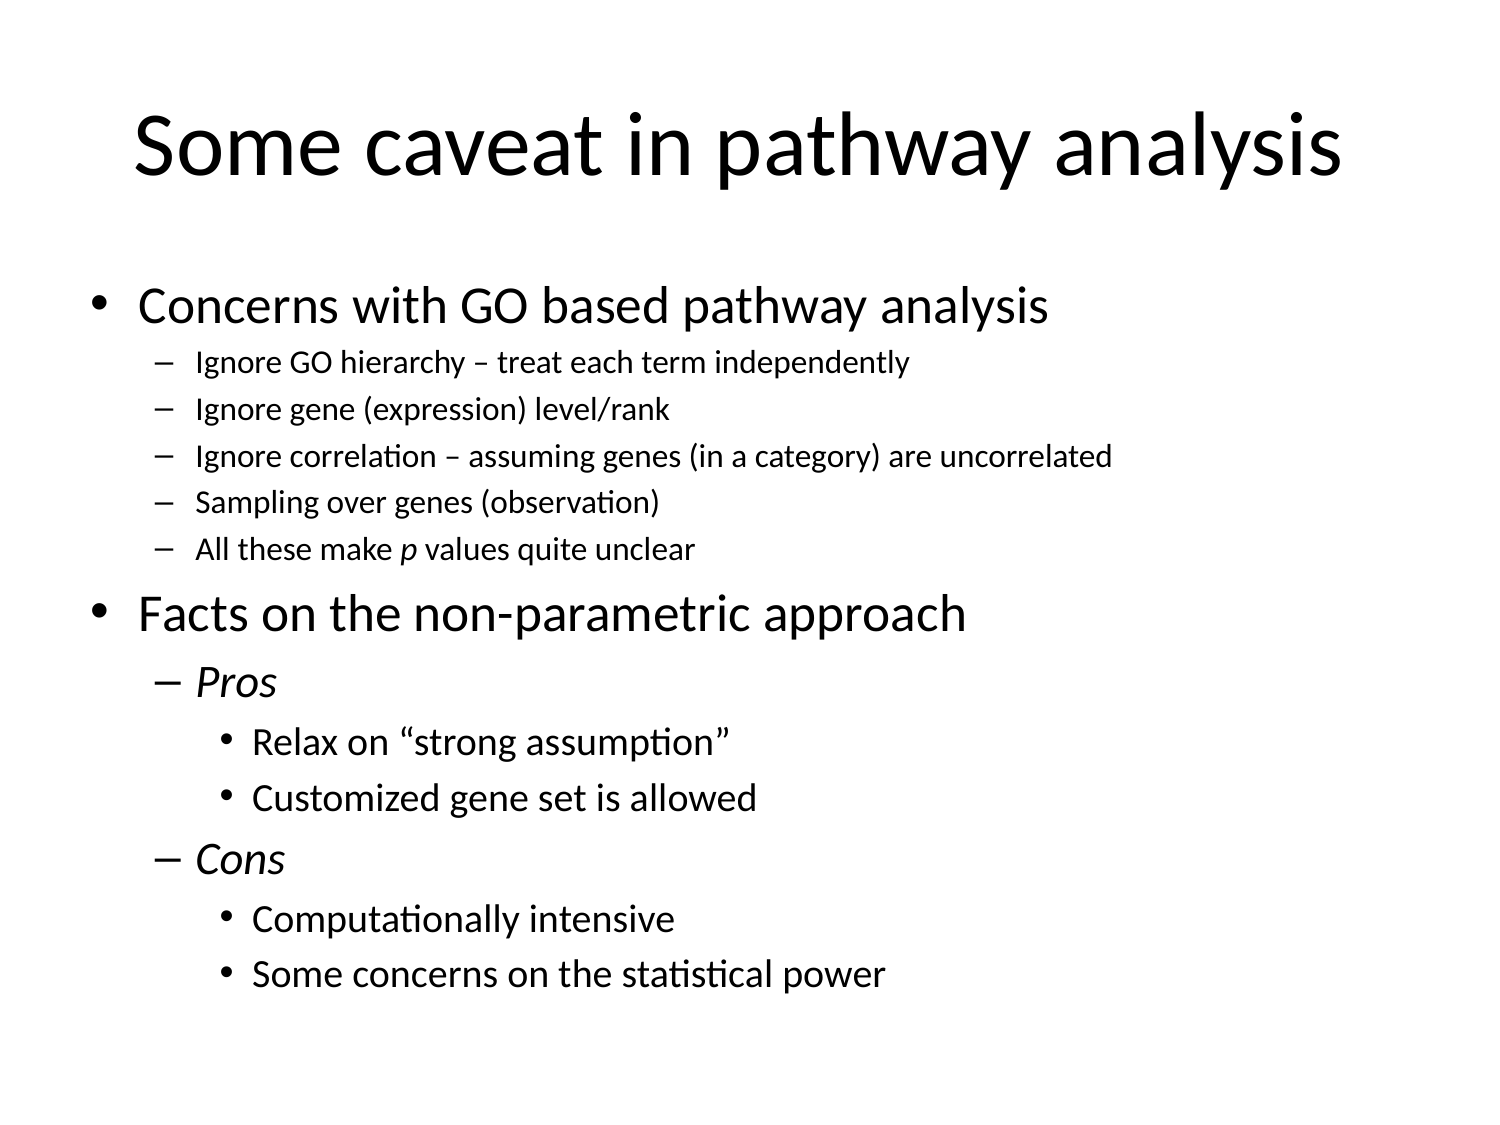

# Some caveat in pathway analysis
Concerns with GO based pathway analysis
Ignore GO hierarchy – treat each term independently
Ignore gene (expression) level/rank
Ignore correlation – assuming genes (in a category) are uncorrelated
Sampling over genes (observation)
All these make p values quite unclear
Facts on the non-parametric approach
Pros
Relax on “strong assumption”
Customized gene set is allowed
Cons
Computationally intensive
Some concerns on the statistical power